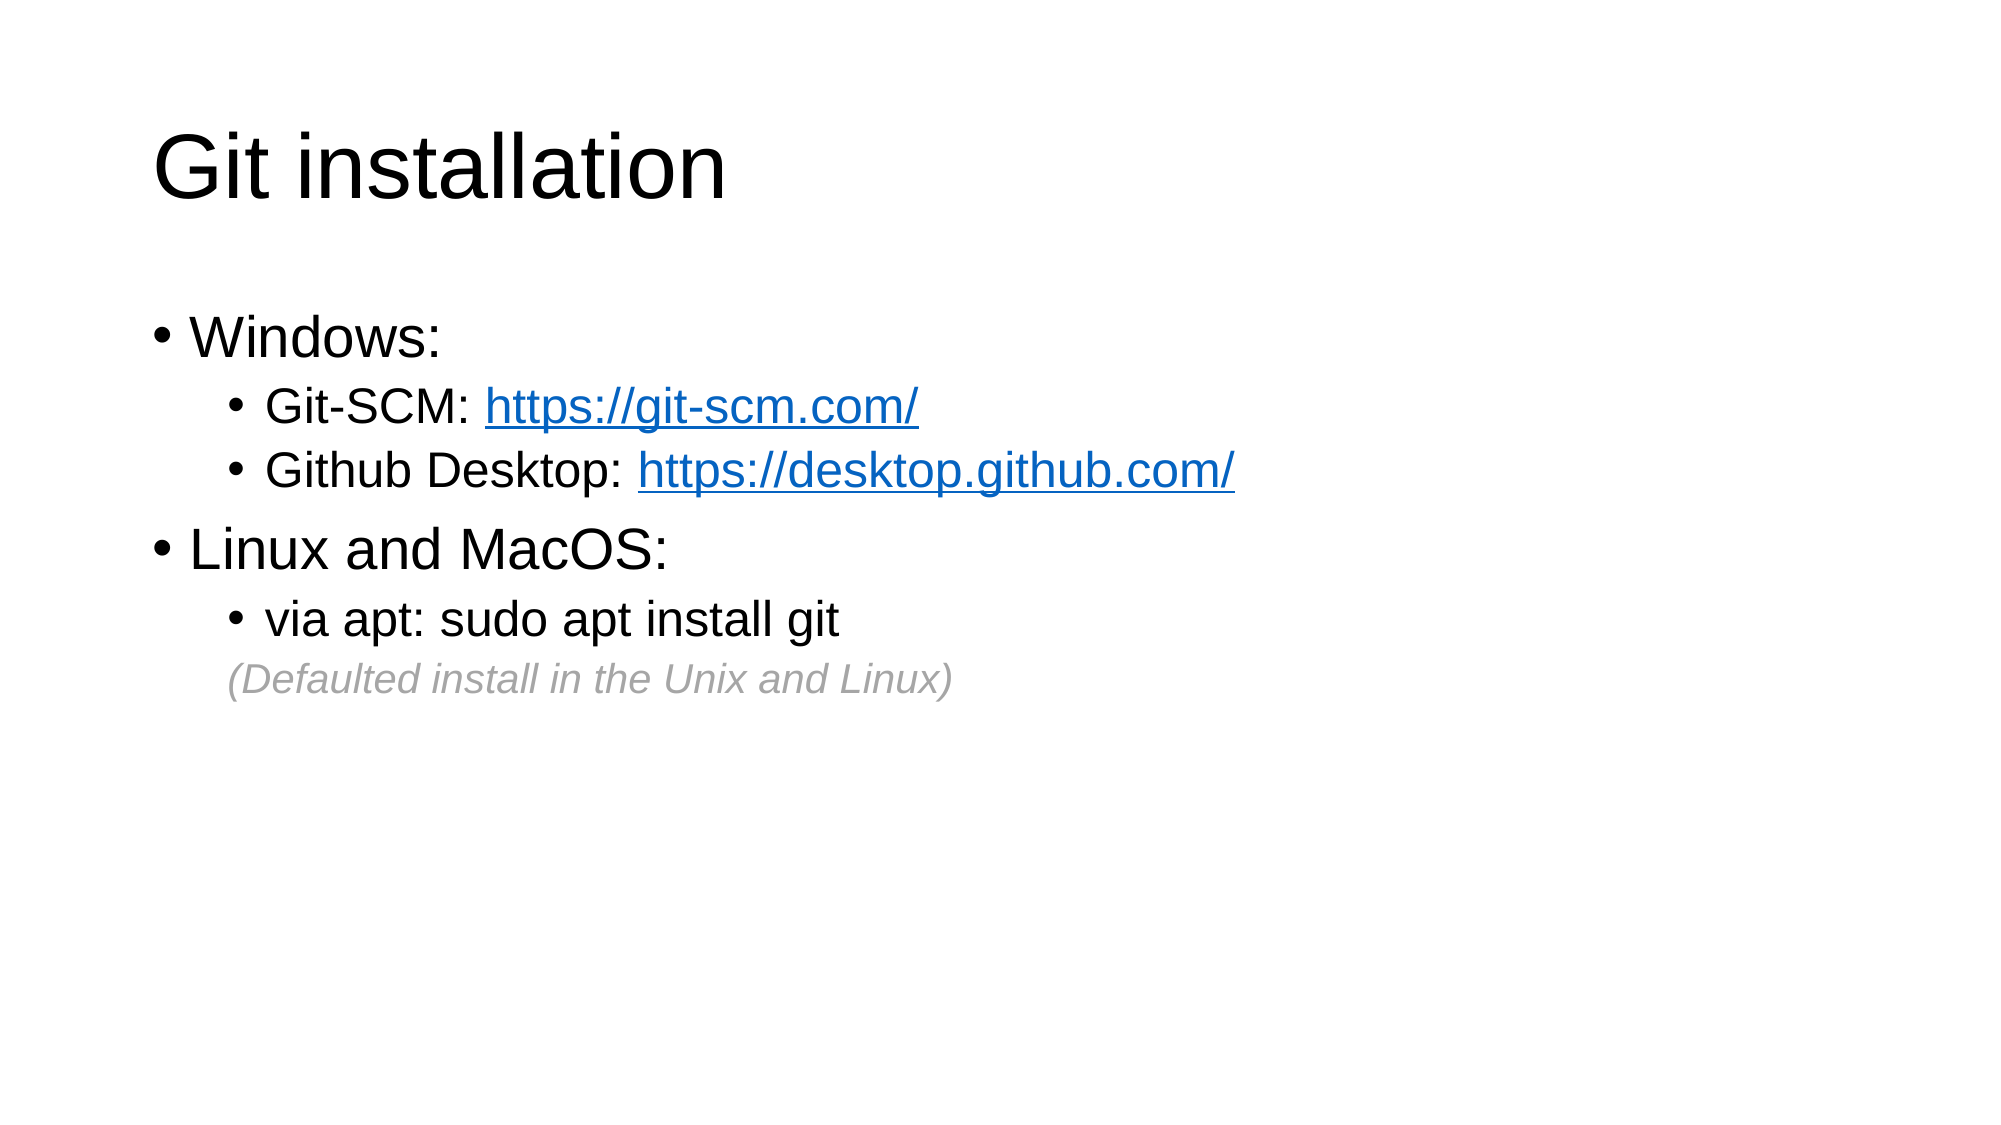

# Git installation
Windows:
Git-SCM: https://git-scm.com/
Github Desktop: https://desktop.github.com/
Linux and MacOS:
via apt: sudo apt install git
(Defaulted install in the Unix and Linux)